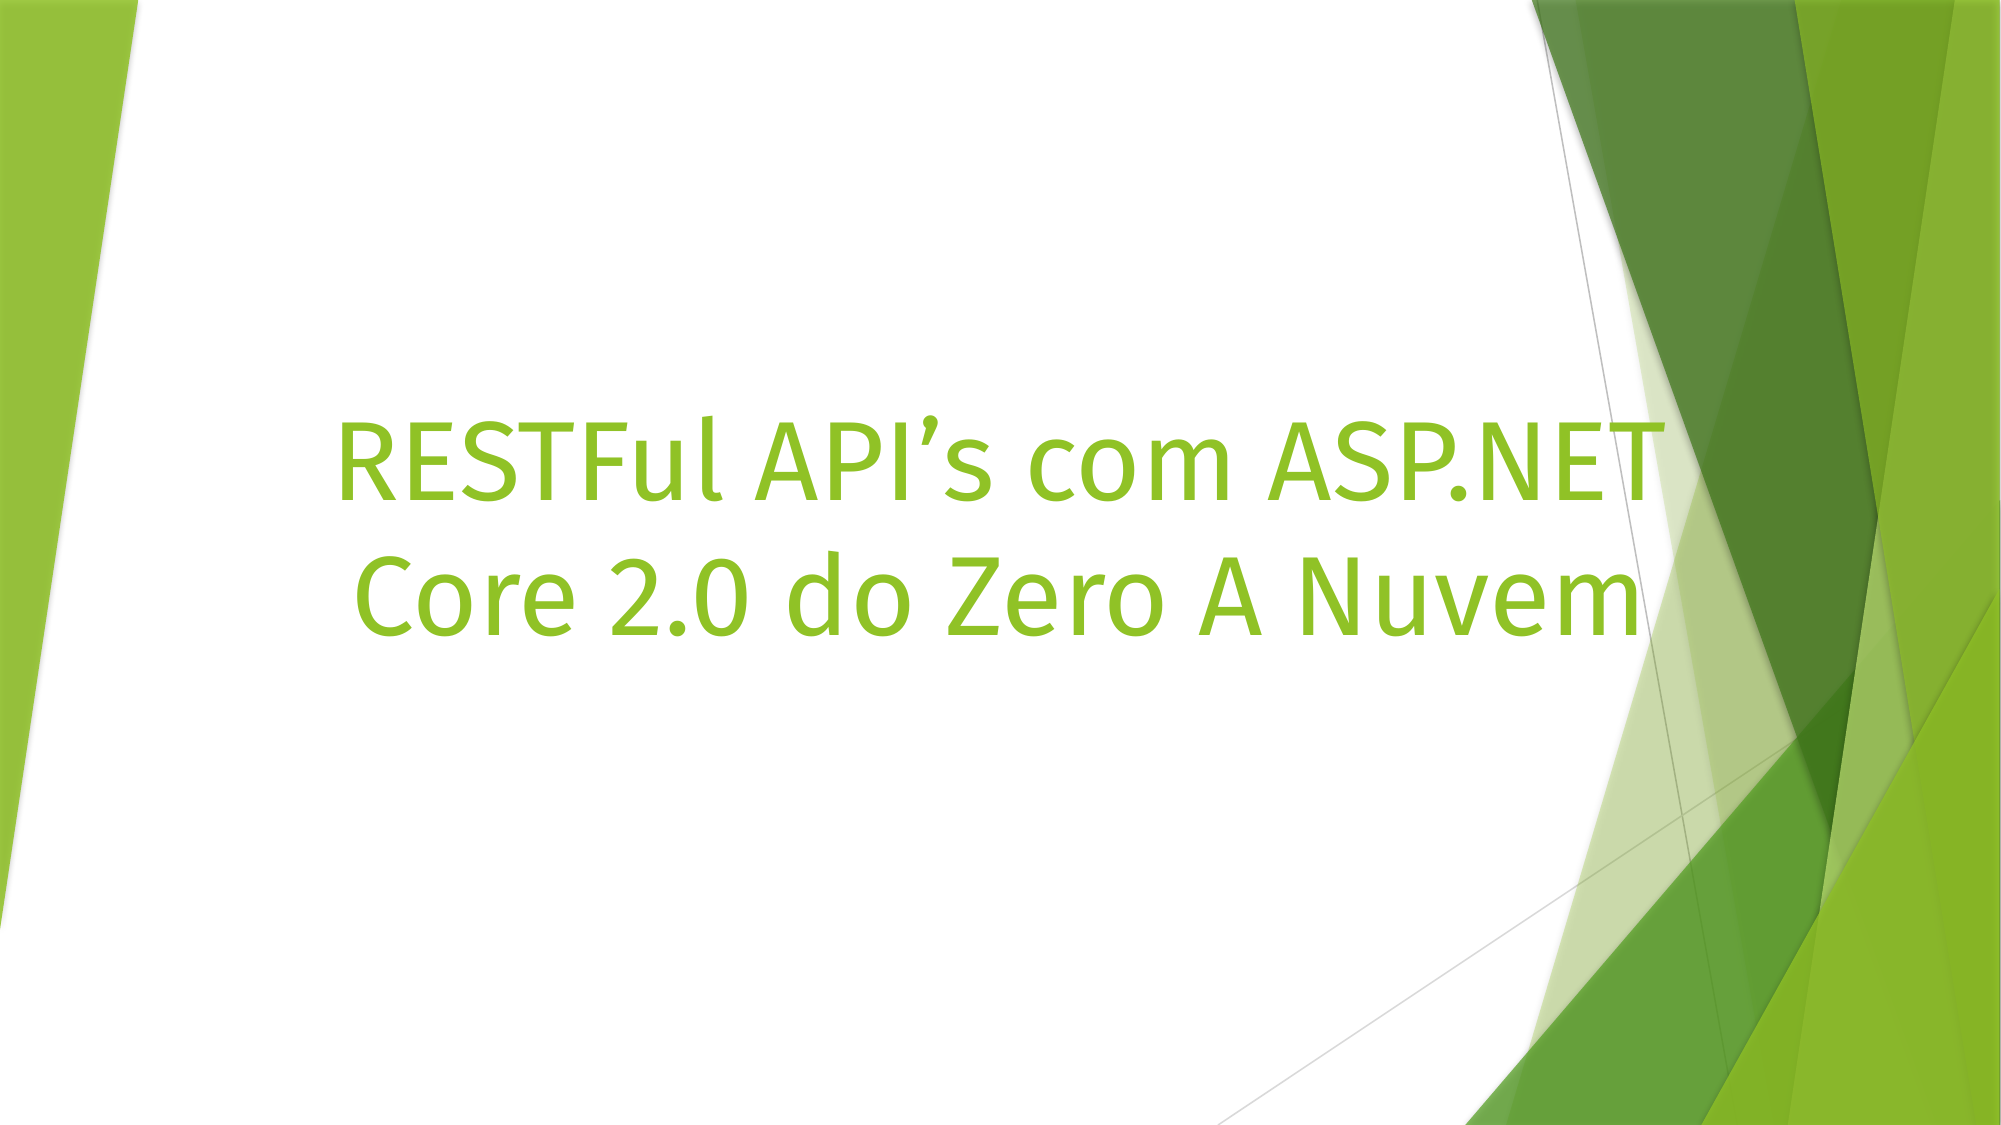

# RESTFul API’s com ASP.NET Core 2.0 do Zero A Nuvem